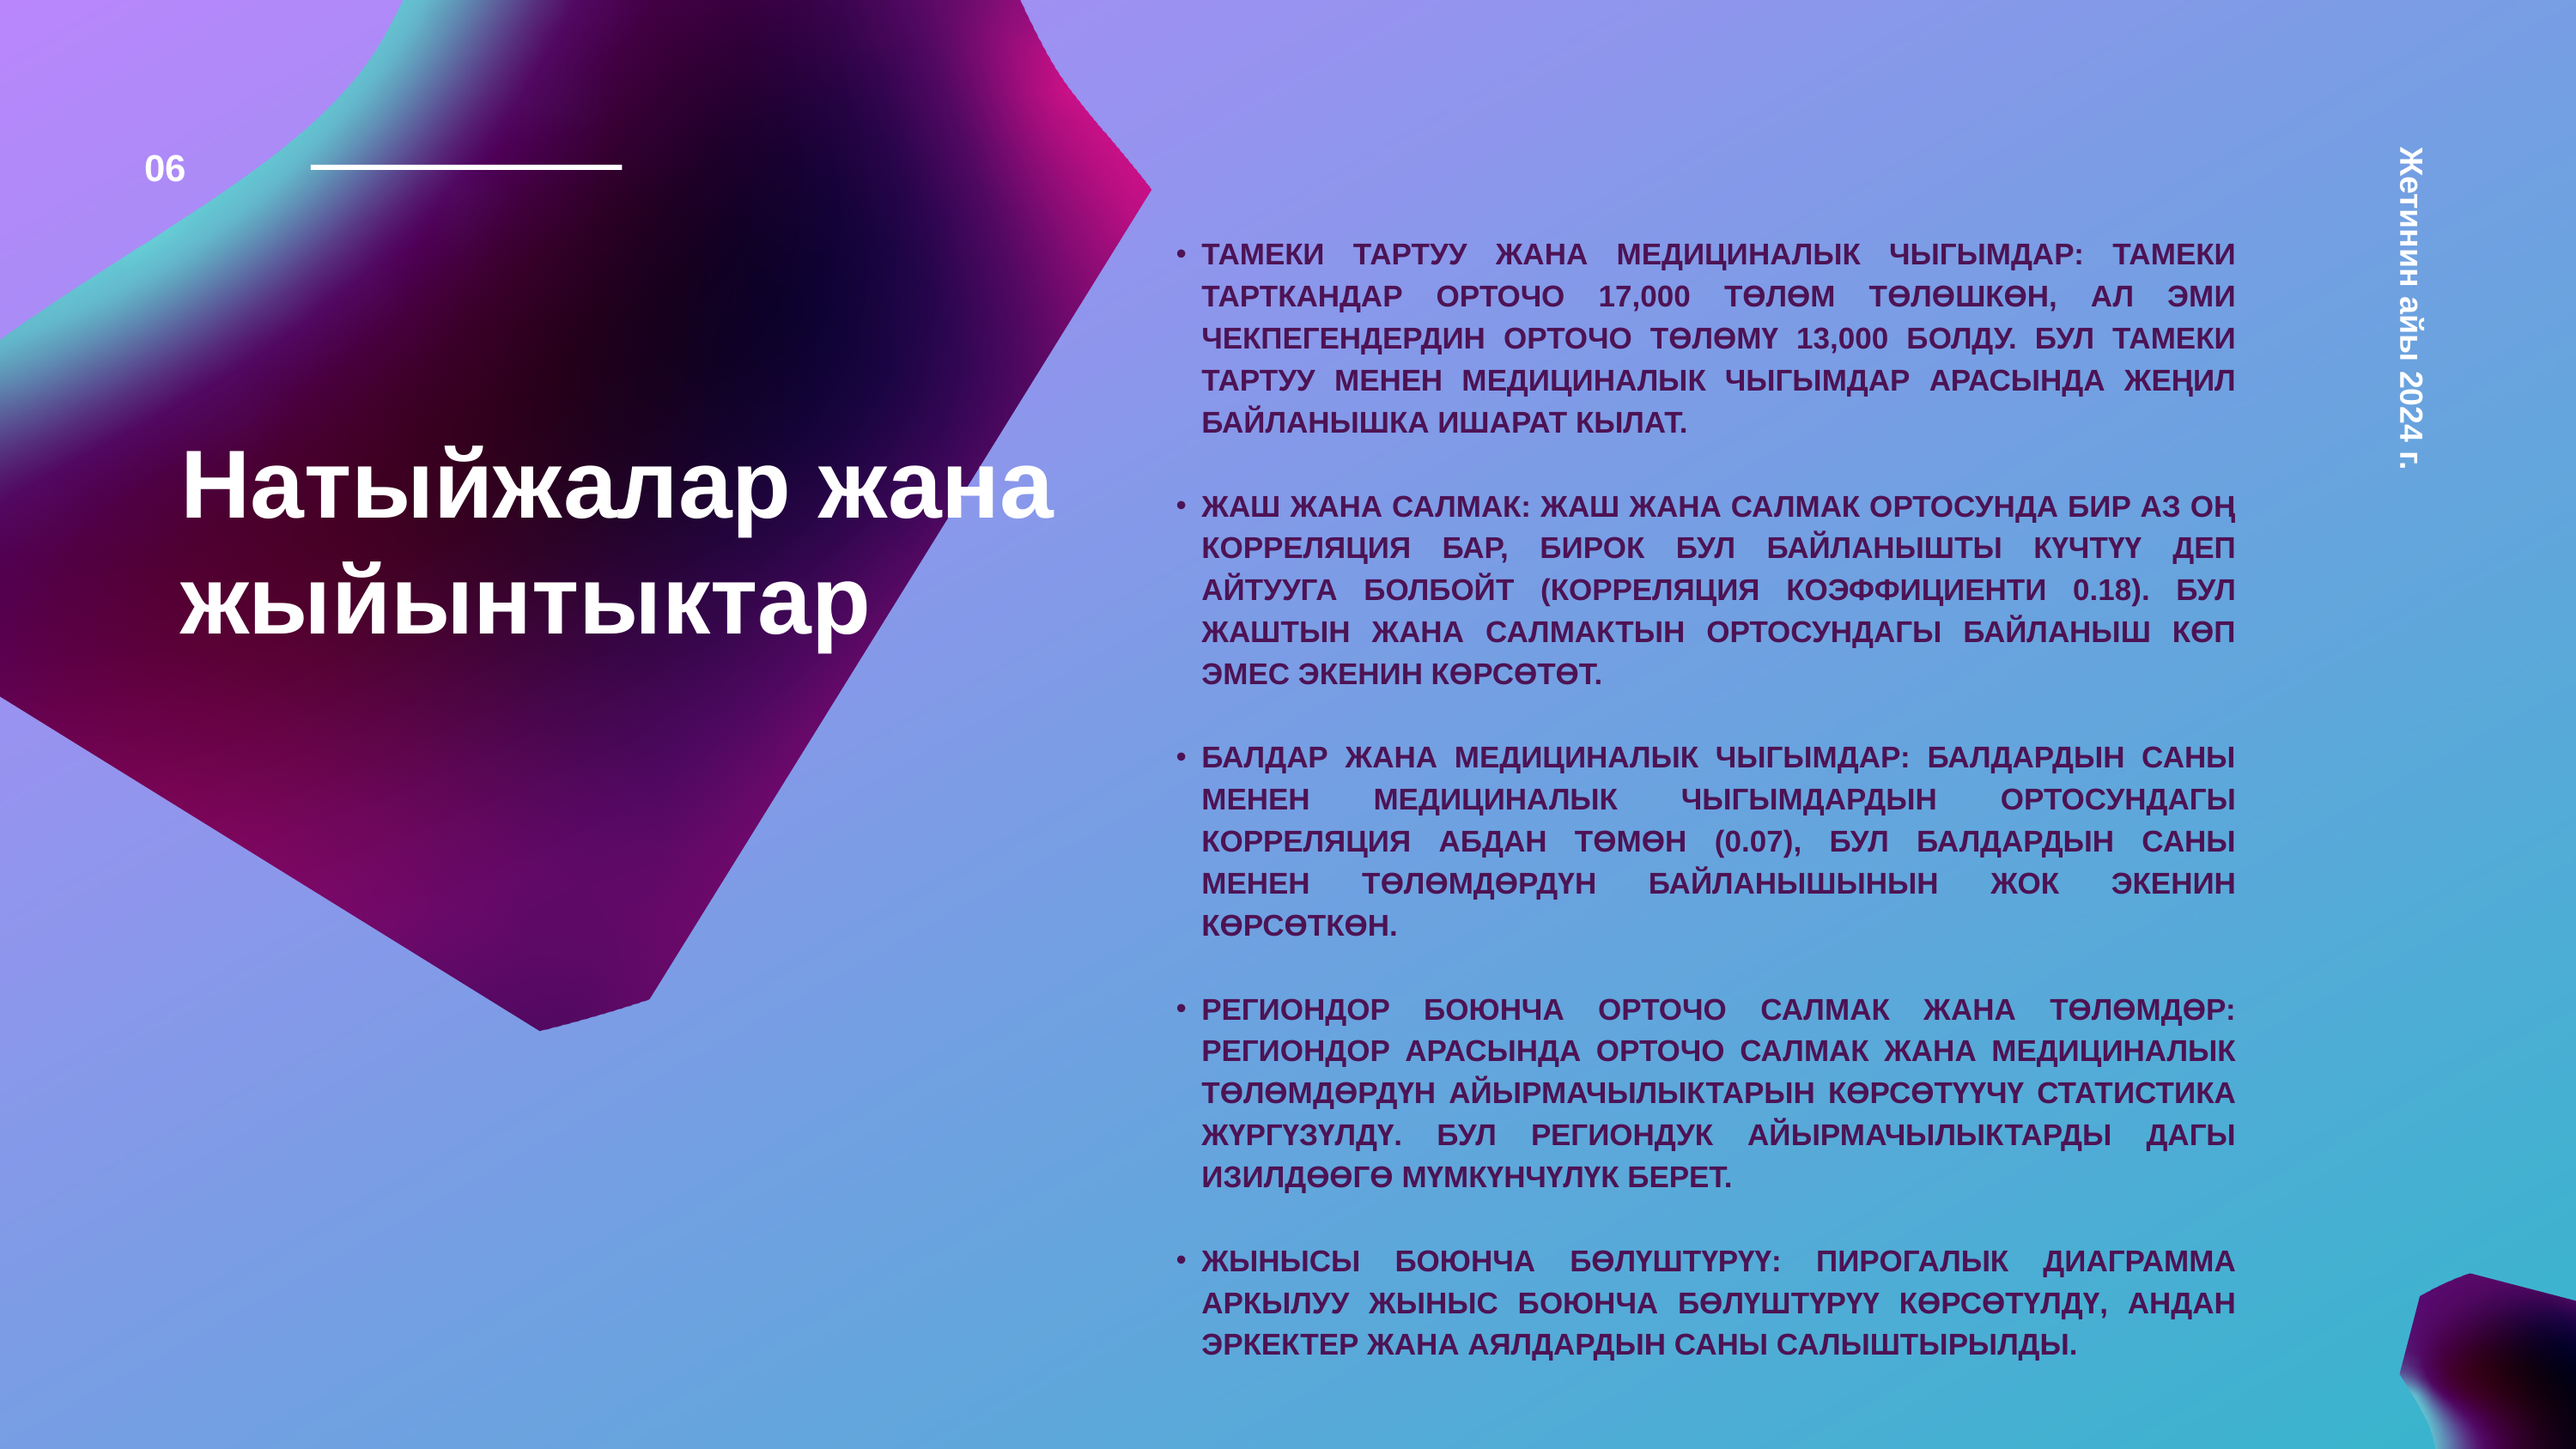

06
ТАМЕКИ ТАРТУУ ЖАНА МЕДИЦИНАЛЫК ЧЫГЫМДАР: ТАМЕКИ ТАРТКАНДАР ОРТОЧО 17,000 ТӨЛӨМ ТӨЛӨШКӨН, АЛ ЭМИ ЧЕКПЕГЕНДЕРДИН ОРТОЧО ТӨЛӨМҮ 13,000 БОЛДУ. БУЛ ТАМЕКИ ТАРТУУ МЕНЕН МЕДИЦИНАЛЫК ЧЫГЫМДАР АРАСЫНДА ЖЕҢИЛ БАЙЛАНЫШКА ИШАРАТ КЫЛАТ.

ЖАШ ЖАНА САЛМАК: ЖАШ ЖАНА САЛМАК ОРТОСУНДА БИР АЗ ОҢ КОРРЕЛЯЦИЯ БАР, БИРОК БУЛ БАЙЛАНЫШТЫ КҮЧТҮҮ ДЕП АЙТУУГА БОЛБОЙТ (КОРРЕЛЯЦИЯ КОЭФФИЦИЕНТИ 0.18). БУЛ ЖАШТЫН ЖАНА САЛМАКТЫН ОРТОСУНДАГЫ БАЙЛАНЫШ КӨП ЭМЕС ЭКЕНИН КӨРСӨТӨТ.

БАЛДАР ЖАНА МЕДИЦИНАЛЫК ЧЫГЫМДАР: БАЛДАРДЫН САНЫ МЕНЕН МЕДИЦИНАЛЫК ЧЫГЫМДАРДЫН ОРТОСУНДАГЫ КОРРЕЛЯЦИЯ АБДАН ТӨМӨН (0.07), БУЛ БАЛДАРДЫН САНЫ МЕНЕН ТӨЛӨМДӨРДҮН БАЙЛАНЫШЫНЫН ЖОК ЭКЕНИН КӨРСӨТКӨН.

РЕГИОНДОР БОЮНЧА ОРТОЧО САЛМАК ЖАНА ТӨЛӨМДӨР: РЕГИОНДОР АРАСЫНДА ОРТОЧО САЛМАК ЖАНА МЕДИЦИНАЛЫК ТӨЛӨМДӨРДҮН АЙЫРМАЧЫЛЫКТАРЫН КӨРСӨТҮҮЧҮ СТАТИСТИКА ЖҮРГҮЗҮЛДҮ. БУЛ РЕГИОНДУК АЙЫРМАЧЫЛЫКТАРДЫ ДАГЫ ИЗИЛДӨӨГӨ МҮМКҮНЧҮЛҮК БЕРЕТ.

ЖЫНЫСЫ БОЮНЧА БӨЛҮШТҮРҮҮ: ПИРОГАЛЫК ДИАГРАММА АРКЫЛУУ ЖЫНЫС БОЮНЧА БӨЛҮШТҮРҮҮ КӨРСӨТҮЛДҮ, АНДАН ЭРКЕКТЕР ЖАНА АЯЛДАРДЫН САНЫ САЛЫШТЫРЫЛДЫ.

Жетинин айы 2024 г.
Натыйжалар жана жыйынтыктар